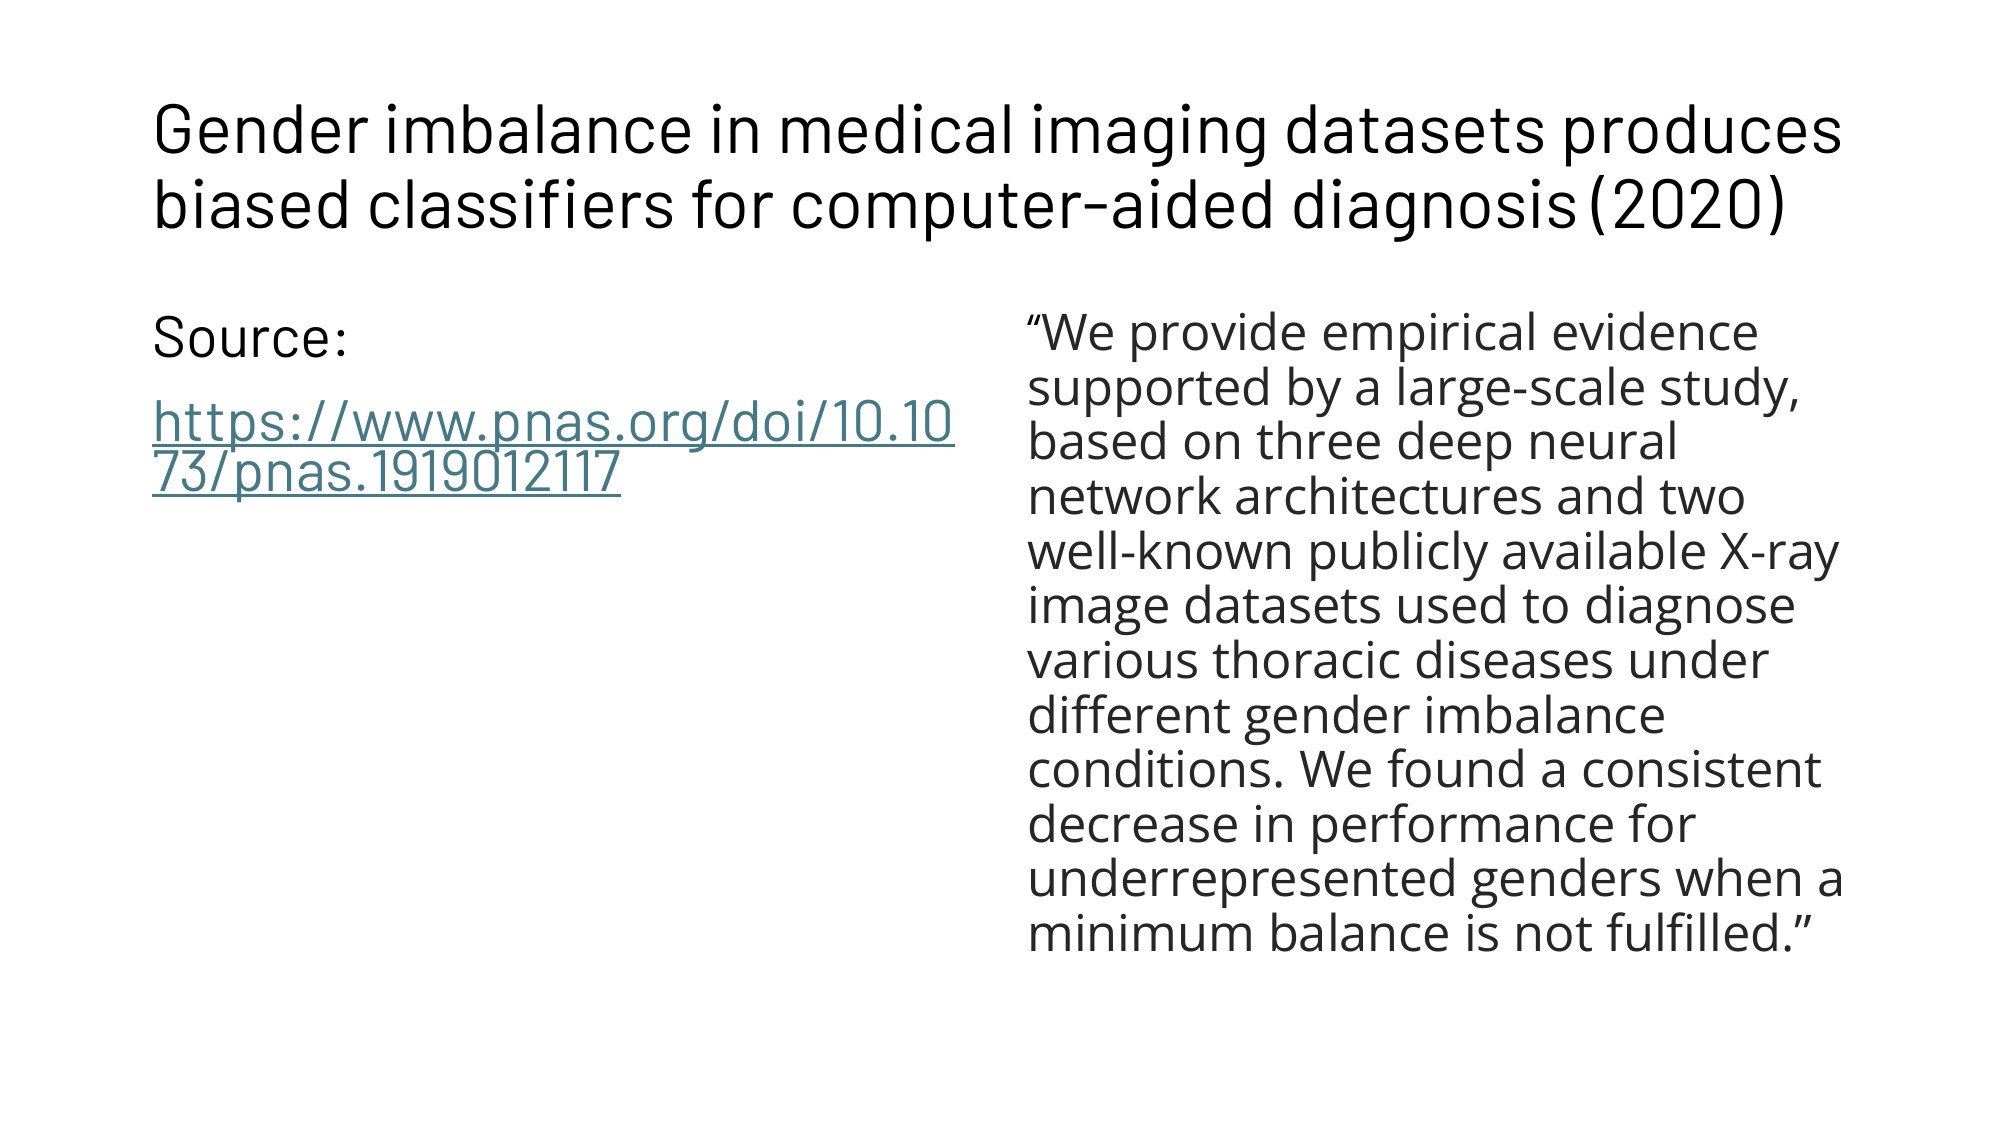

# Gender imbalance in medical imaging datasets produces biased classifiers for computer-aided diagnosis (2020)
Source:
https://www.pnas.org/doi/10.1073/pnas.1919012117
“We provide empirical evidence supported by a large-scale study, based on three deep neural network architectures and two well-known publicly available X-ray image datasets used to diagnose various thoracic diseases under different gender imbalance conditions. We found a consistent decrease in performance for underrepresented genders when a minimum balance is not fulfilled.”